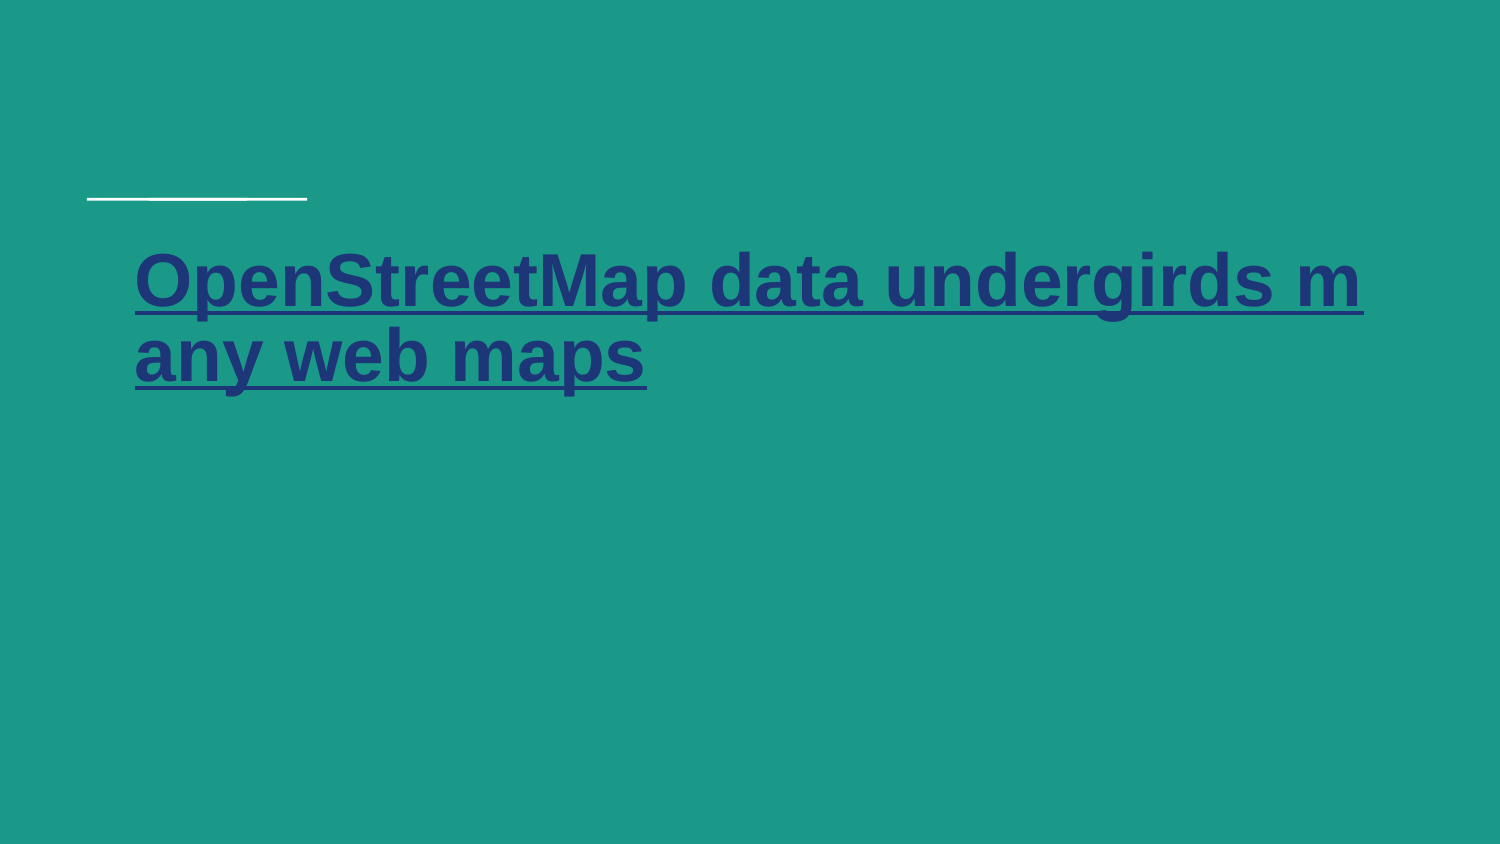

# OpenStreetMap data undergirds many web maps